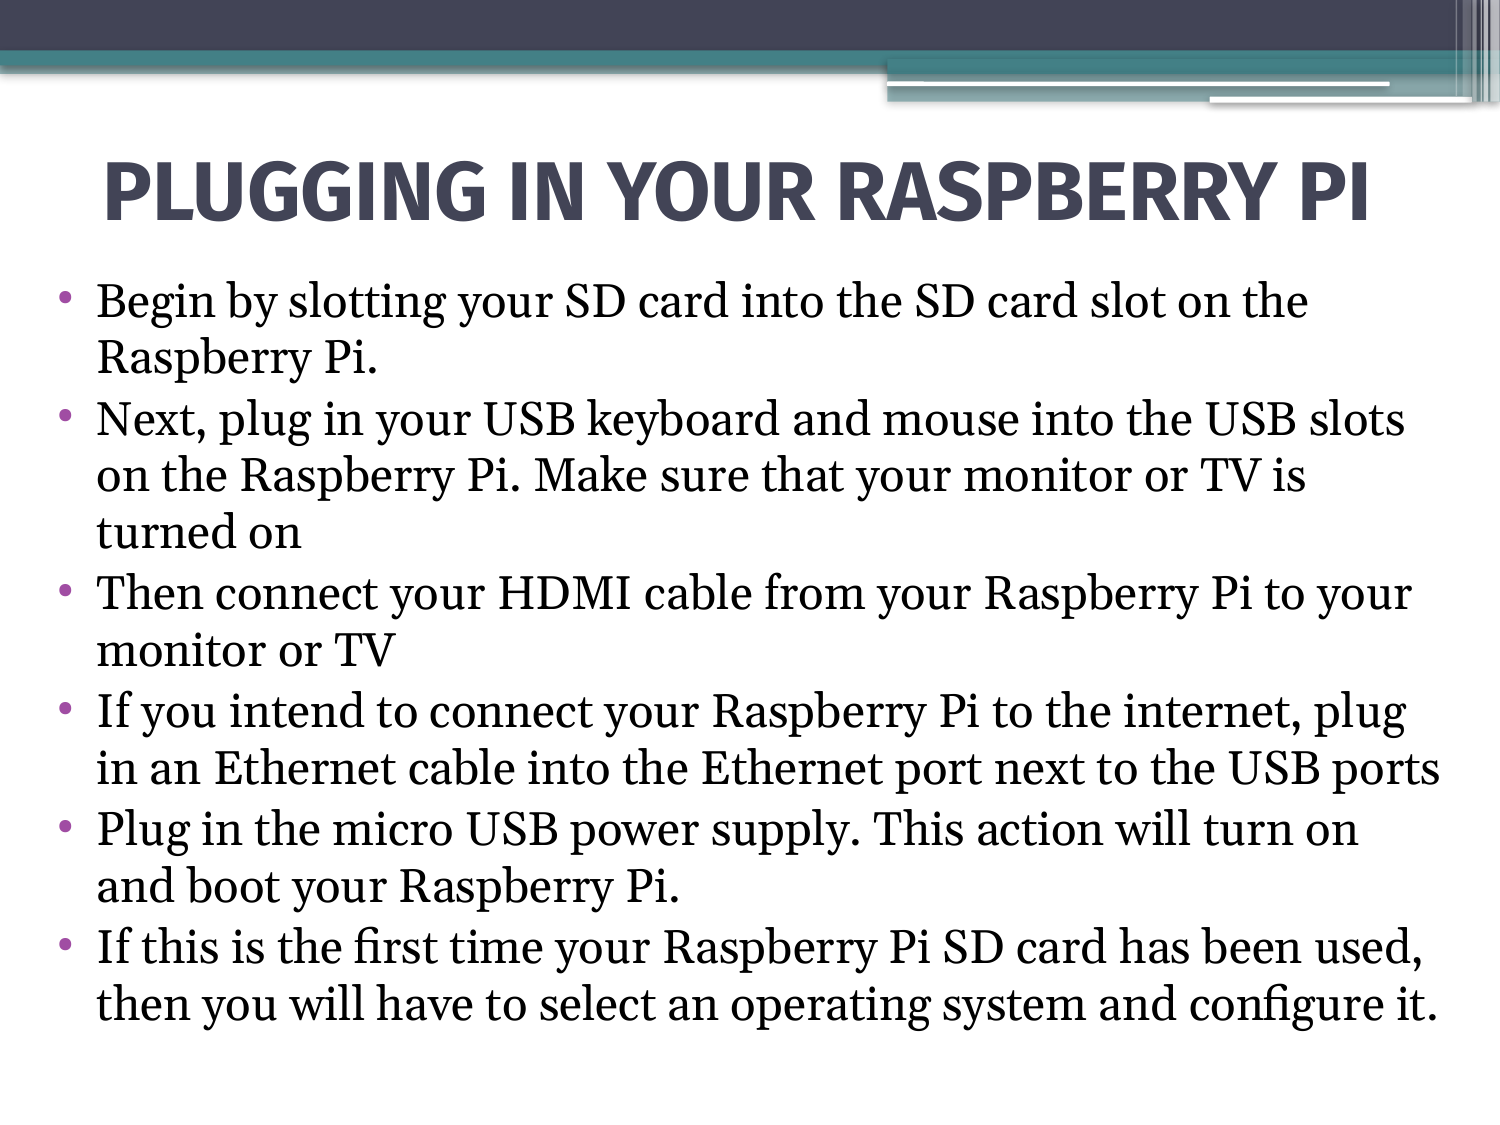

# PLUGGING IN YOUR RASPBERRY PI
Begin by slotting your SD card into the SD card slot on the Raspberry Pi.
Next, plug in your USB keyboard and mouse into the USB slots on the Raspberry Pi. Make sure that your monitor or TV is turned on
Then connect your HDMI cable from your Raspberry Pi to your monitor or TV
If you intend to connect your Raspberry Pi to the internet, plug in an Ethernet cable into the Ethernet port next to the USB ports
Plug in the micro USB power supply. This action will turn on and boot your Raspberry Pi.
If this is the first time your Raspberry Pi SD card has been used, then you will have to select an operating system and configure it.